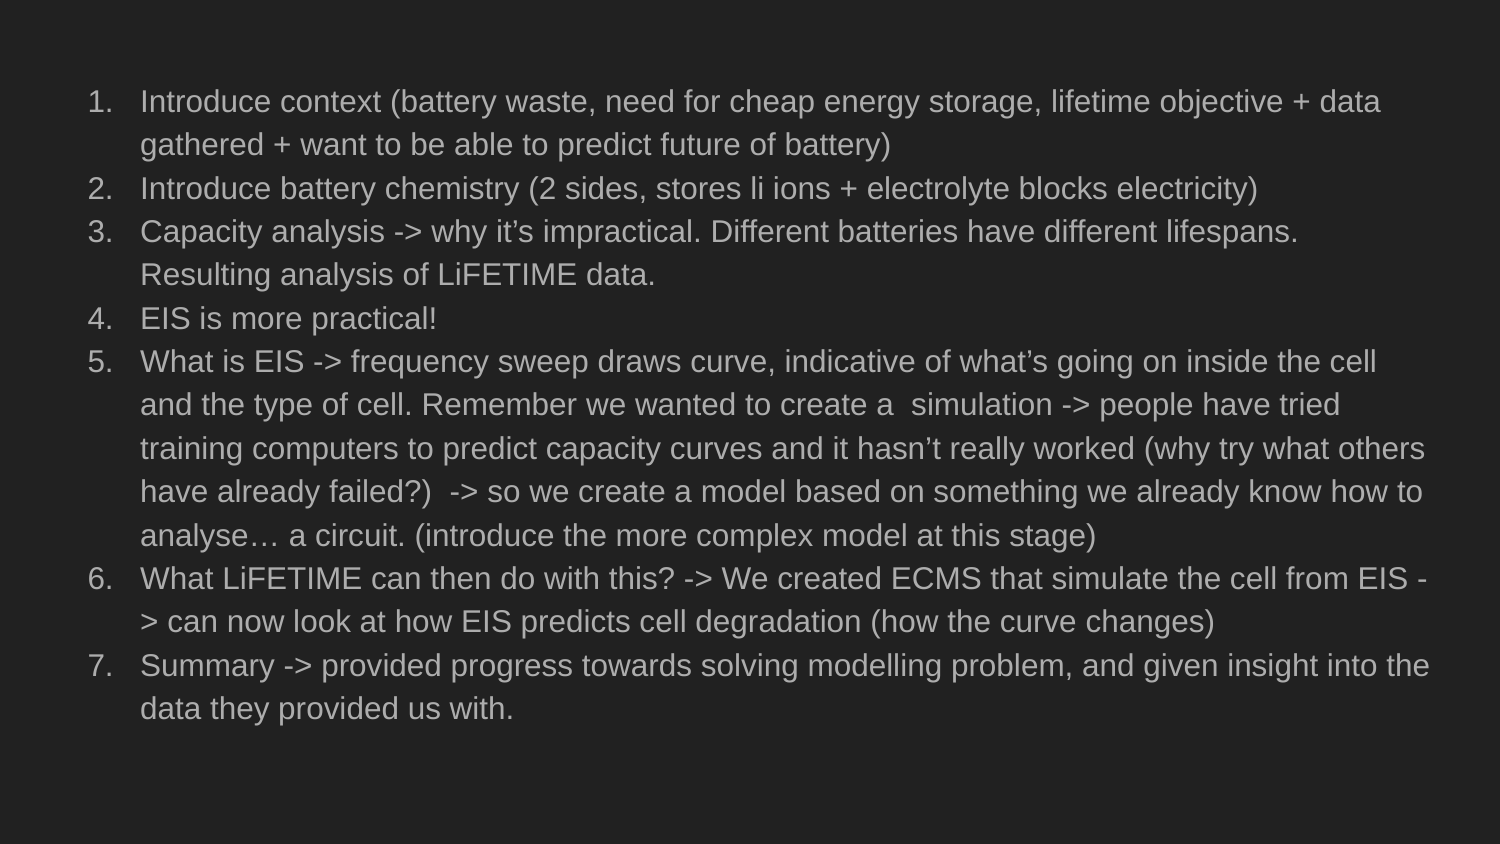

Introduce context (battery waste, need for cheap energy storage, lifetime objective + data gathered + want to be able to predict future of battery)
Introduce battery chemistry (2 sides, stores li ions + electrolyte blocks electricity)
Capacity analysis -> why it’s impractical. Different batteries have different lifespans. Resulting analysis of LiFETIME data.
EIS is more practical!
What is EIS -> frequency sweep draws curve, indicative of what’s going on inside the cell and the type of cell. Remember we wanted to create a  simulation -> people have tried training computers to predict capacity curves and it hasn’t really worked (why try what others have already failed?)  -> so we create a model based on something we already know how to analyse… a circuit. (introduce the more complex model at this stage)
What LiFETIME can then do with this? -> We created ECMS that simulate the cell from EIS -> can now look at how EIS predicts cell degradation (how the curve changes)
Summary -> provided progress towards solving modelling problem, and given insight into the data they provided us with.